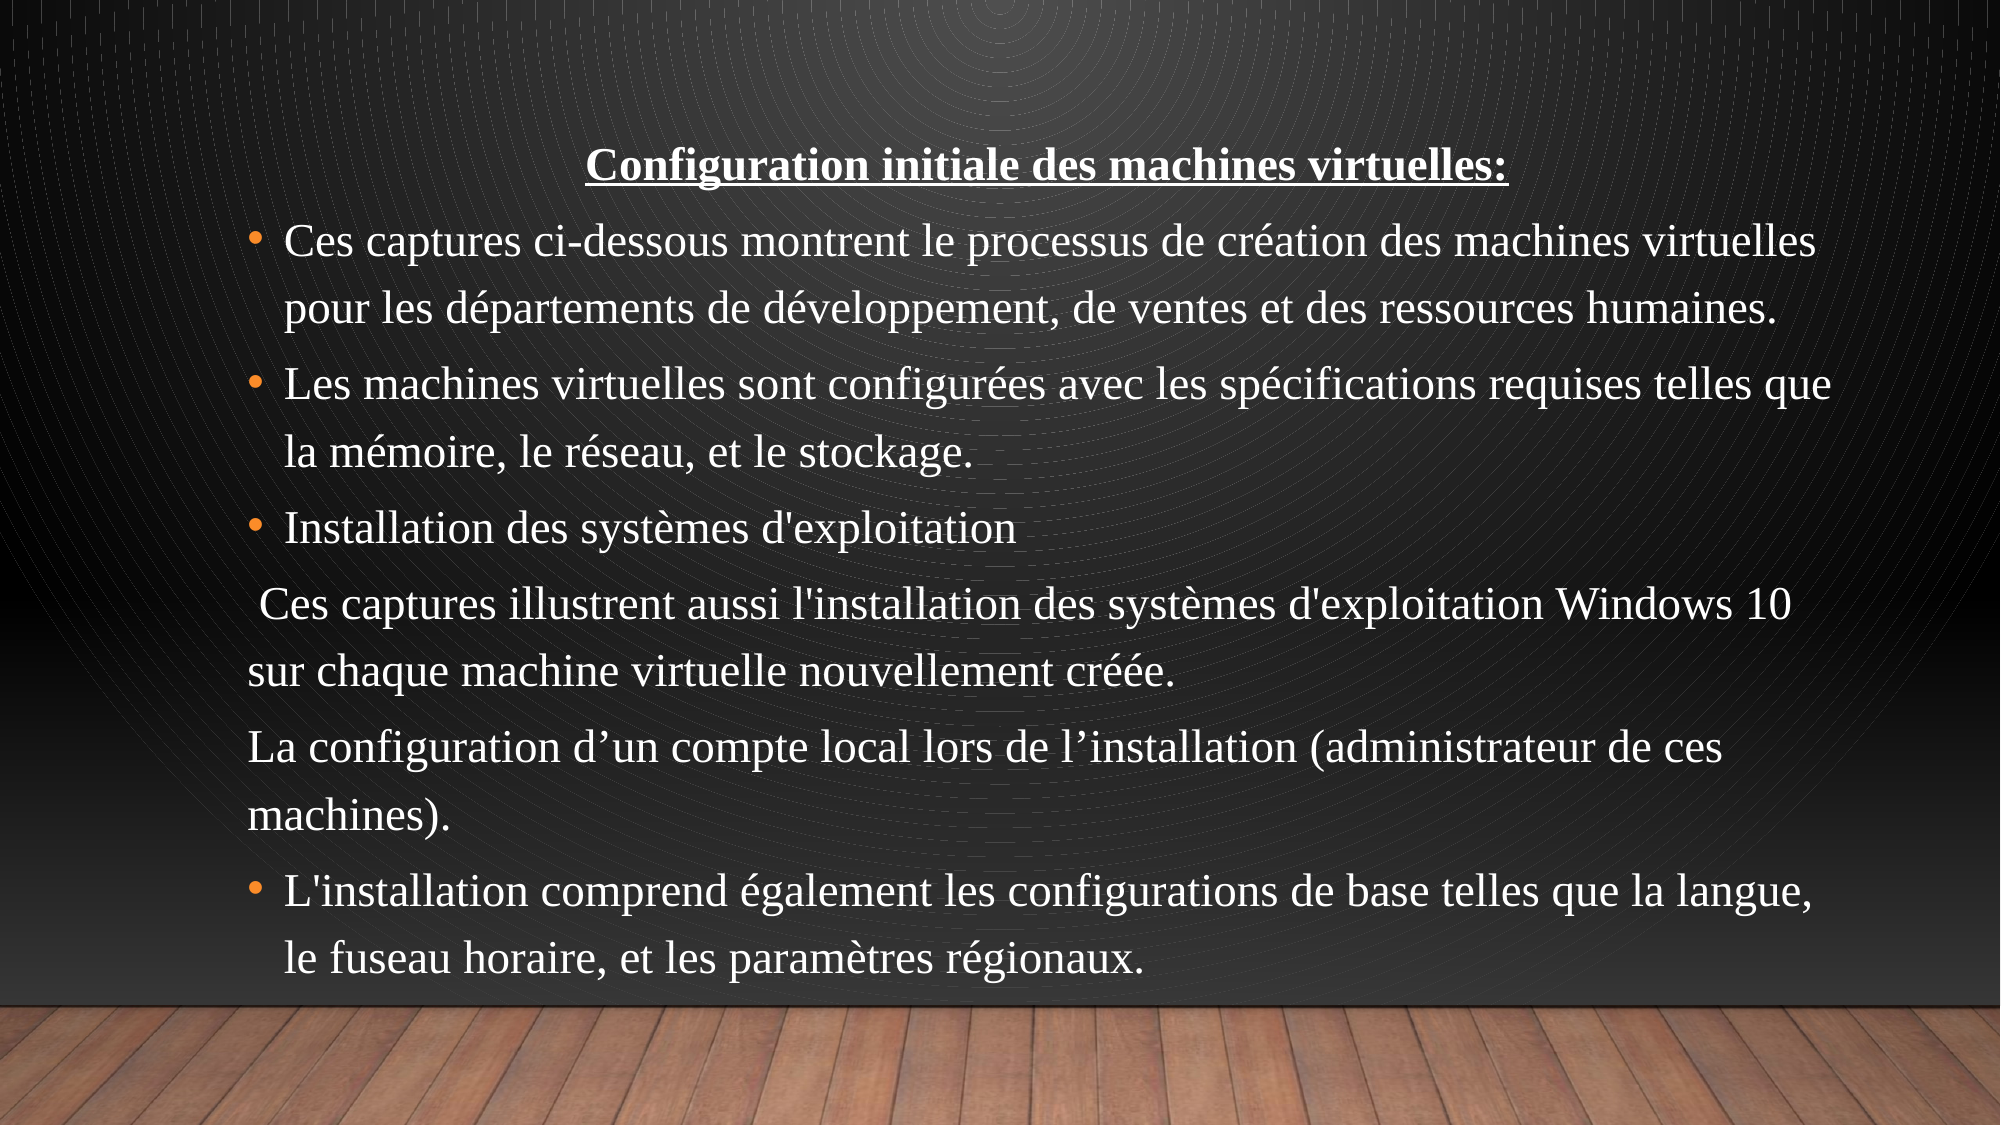

Configuration initiale des machines virtuelles:
Ces captures ci-dessous montrent le processus de création des machines virtuelles pour les départements de développement, de ventes et des ressources humaines.
Les machines virtuelles sont configurées avec les spécifications requises telles que la mémoire, le réseau, et le stockage.
Installation des systèmes d'exploitation
 Ces captures illustrent aussi l'installation des systèmes d'exploitation Windows 10 sur chaque machine virtuelle nouvellement créée.
La configuration d’un compte local lors de l’installation (administrateur de ces machines).
L'installation comprend également les configurations de base telles que la langue, le fuseau horaire, et les paramètres régionaux.